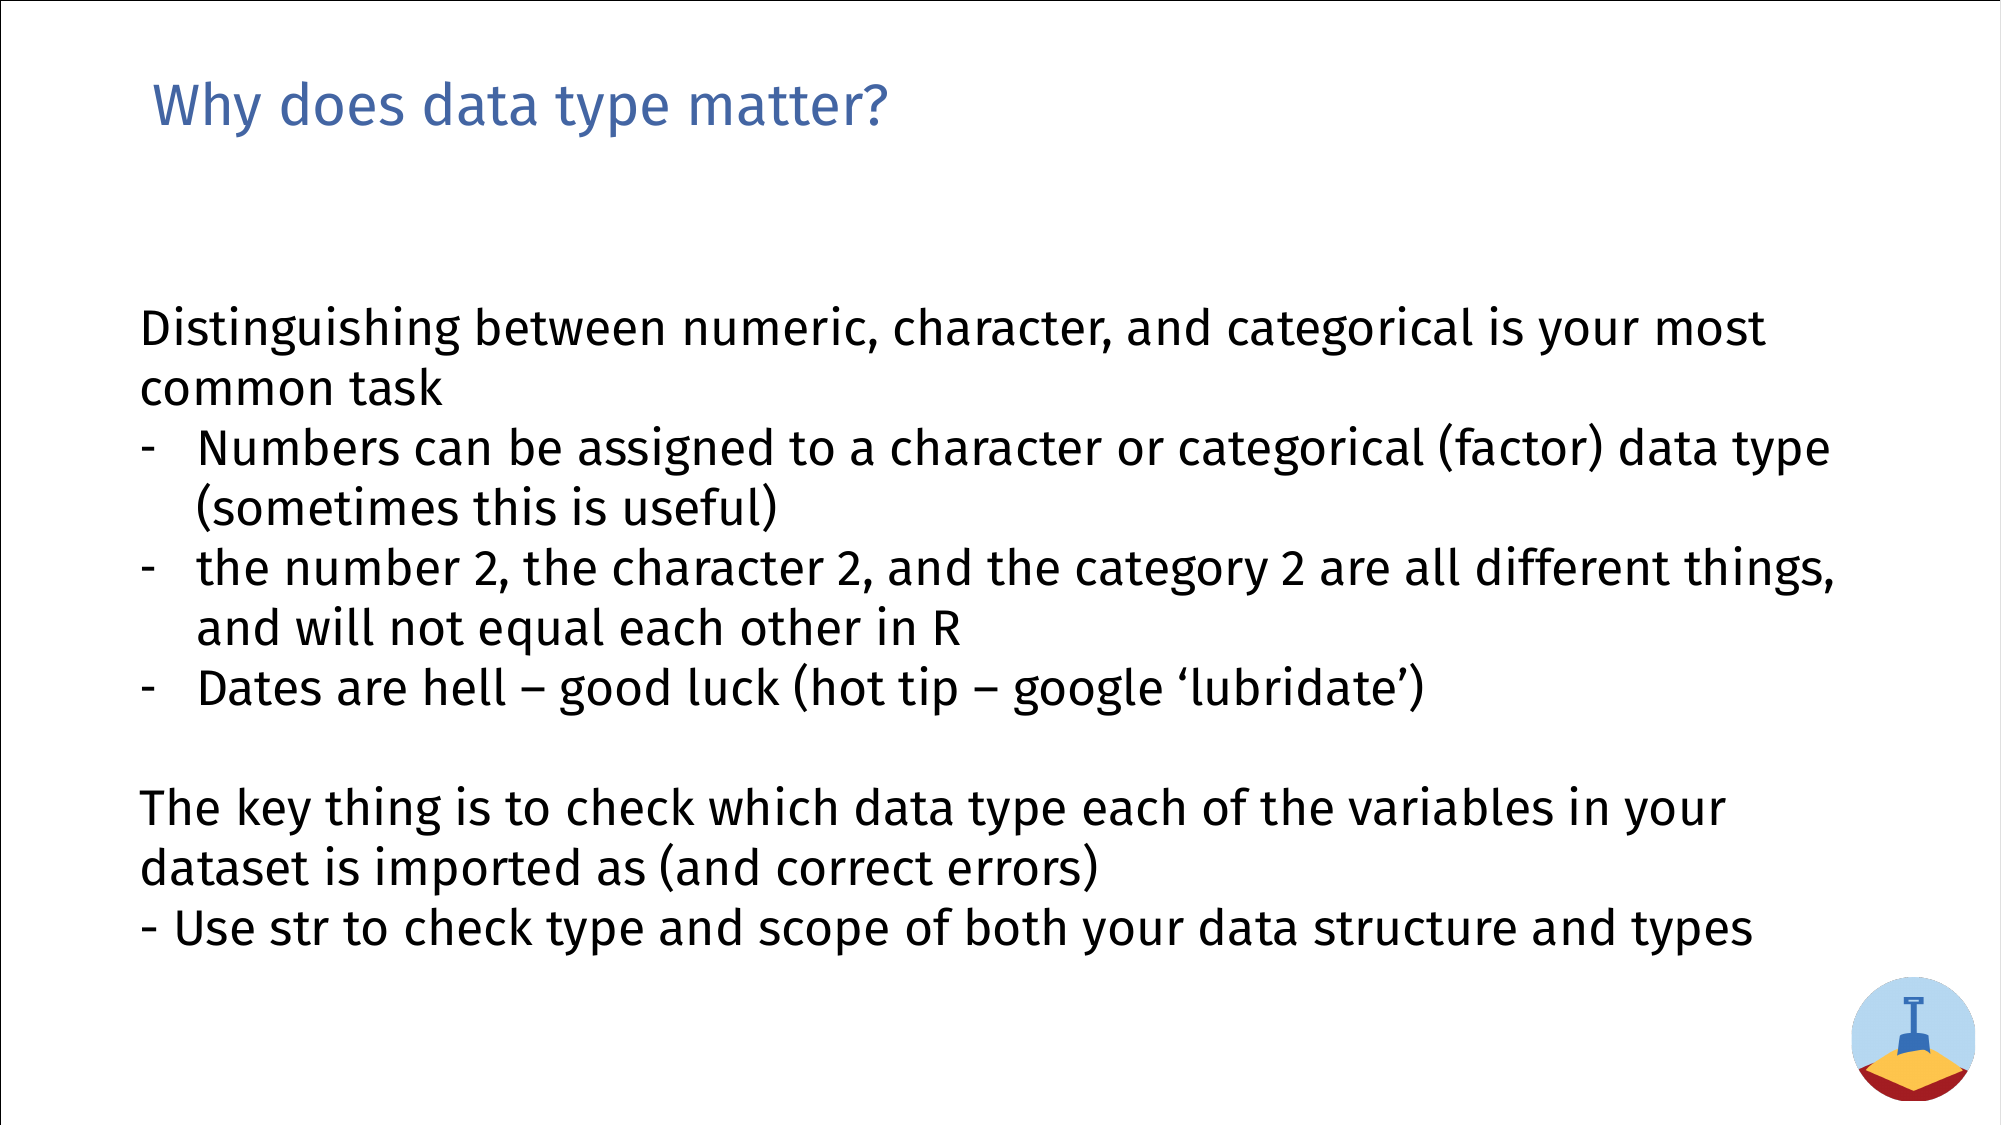

# Why does data type matter?
Distinguishing between numeric, character, and categorical is your most common task
Numbers can be assigned to a character or categorical (factor) data type (sometimes this is useful)
the number 2, the character 2, and the category 2 are all different things, and will not equal each other in R
Dates are hell – good luck (hot tip – google ‘lubridate’)

The key thing is to check which data type each of the variables in your dataset is imported as (and correct errors)
- Use str to check type and scope of both your data structure and types